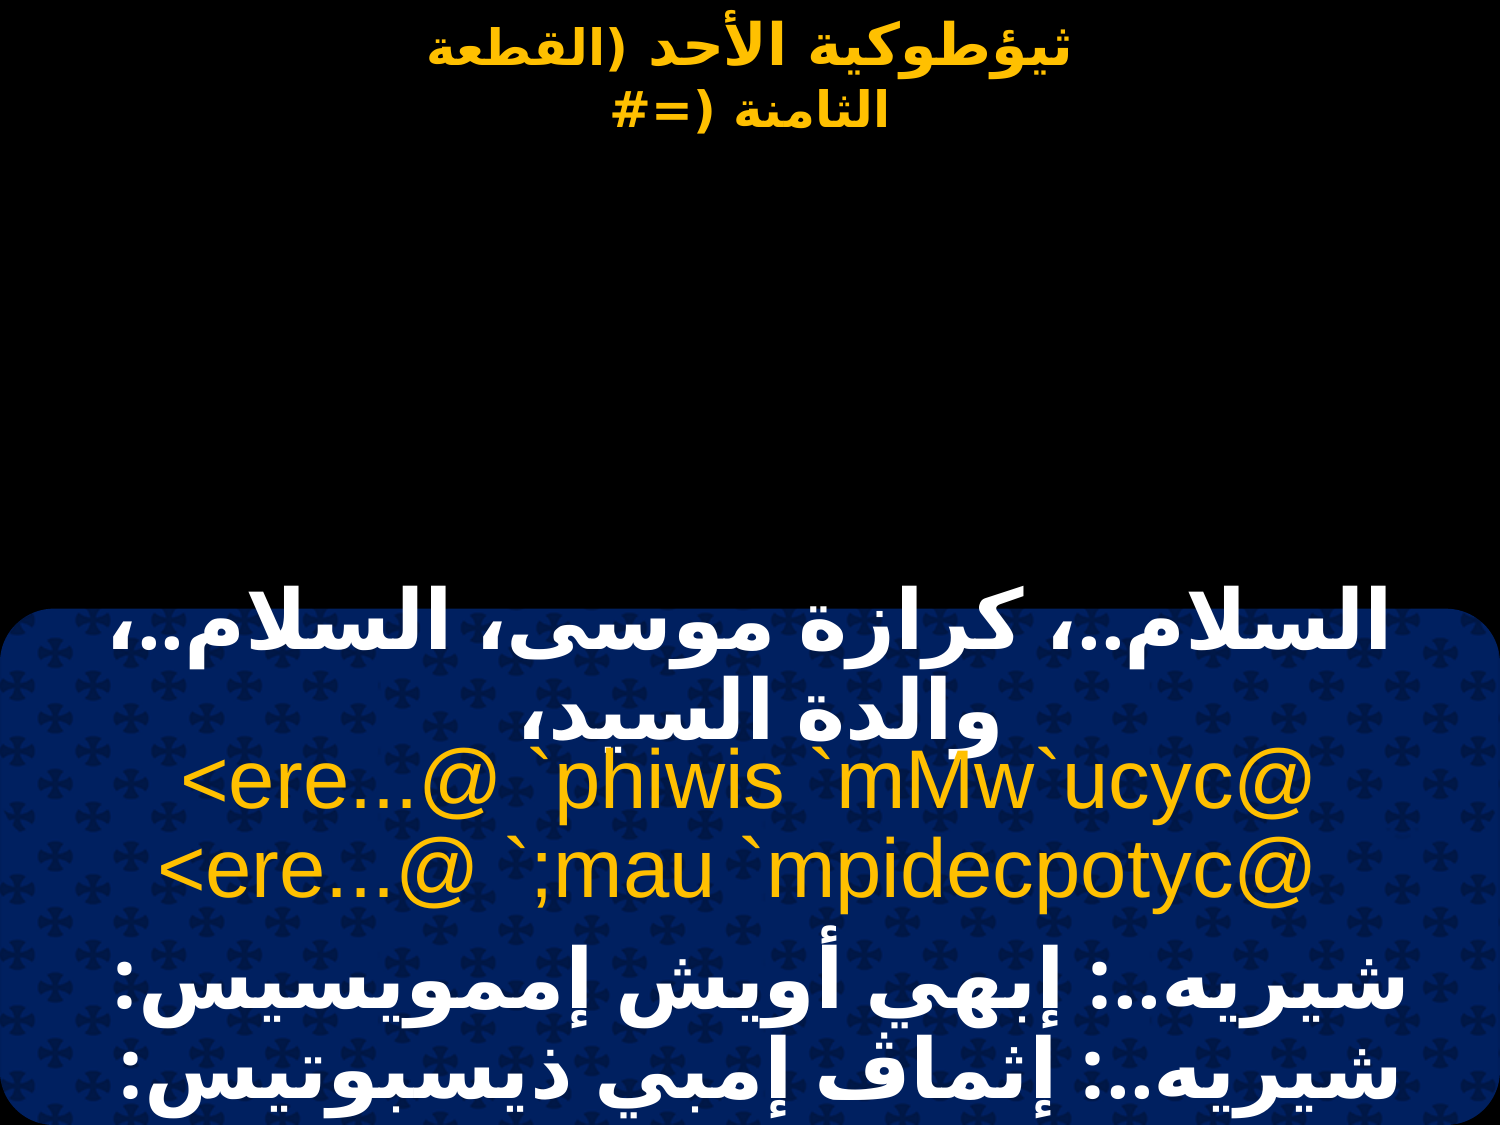

السلام..، كرازة موسى، السلام..، والدة السيد،
<ere...@ `phiwis `mMw`ucyc@ <ere...@ `;mau `mpidecpotyc@
شيريه..: إبهي أويش إممويسيس:
شيريه..: إثماڤ إمبي ذيسبوتيس: